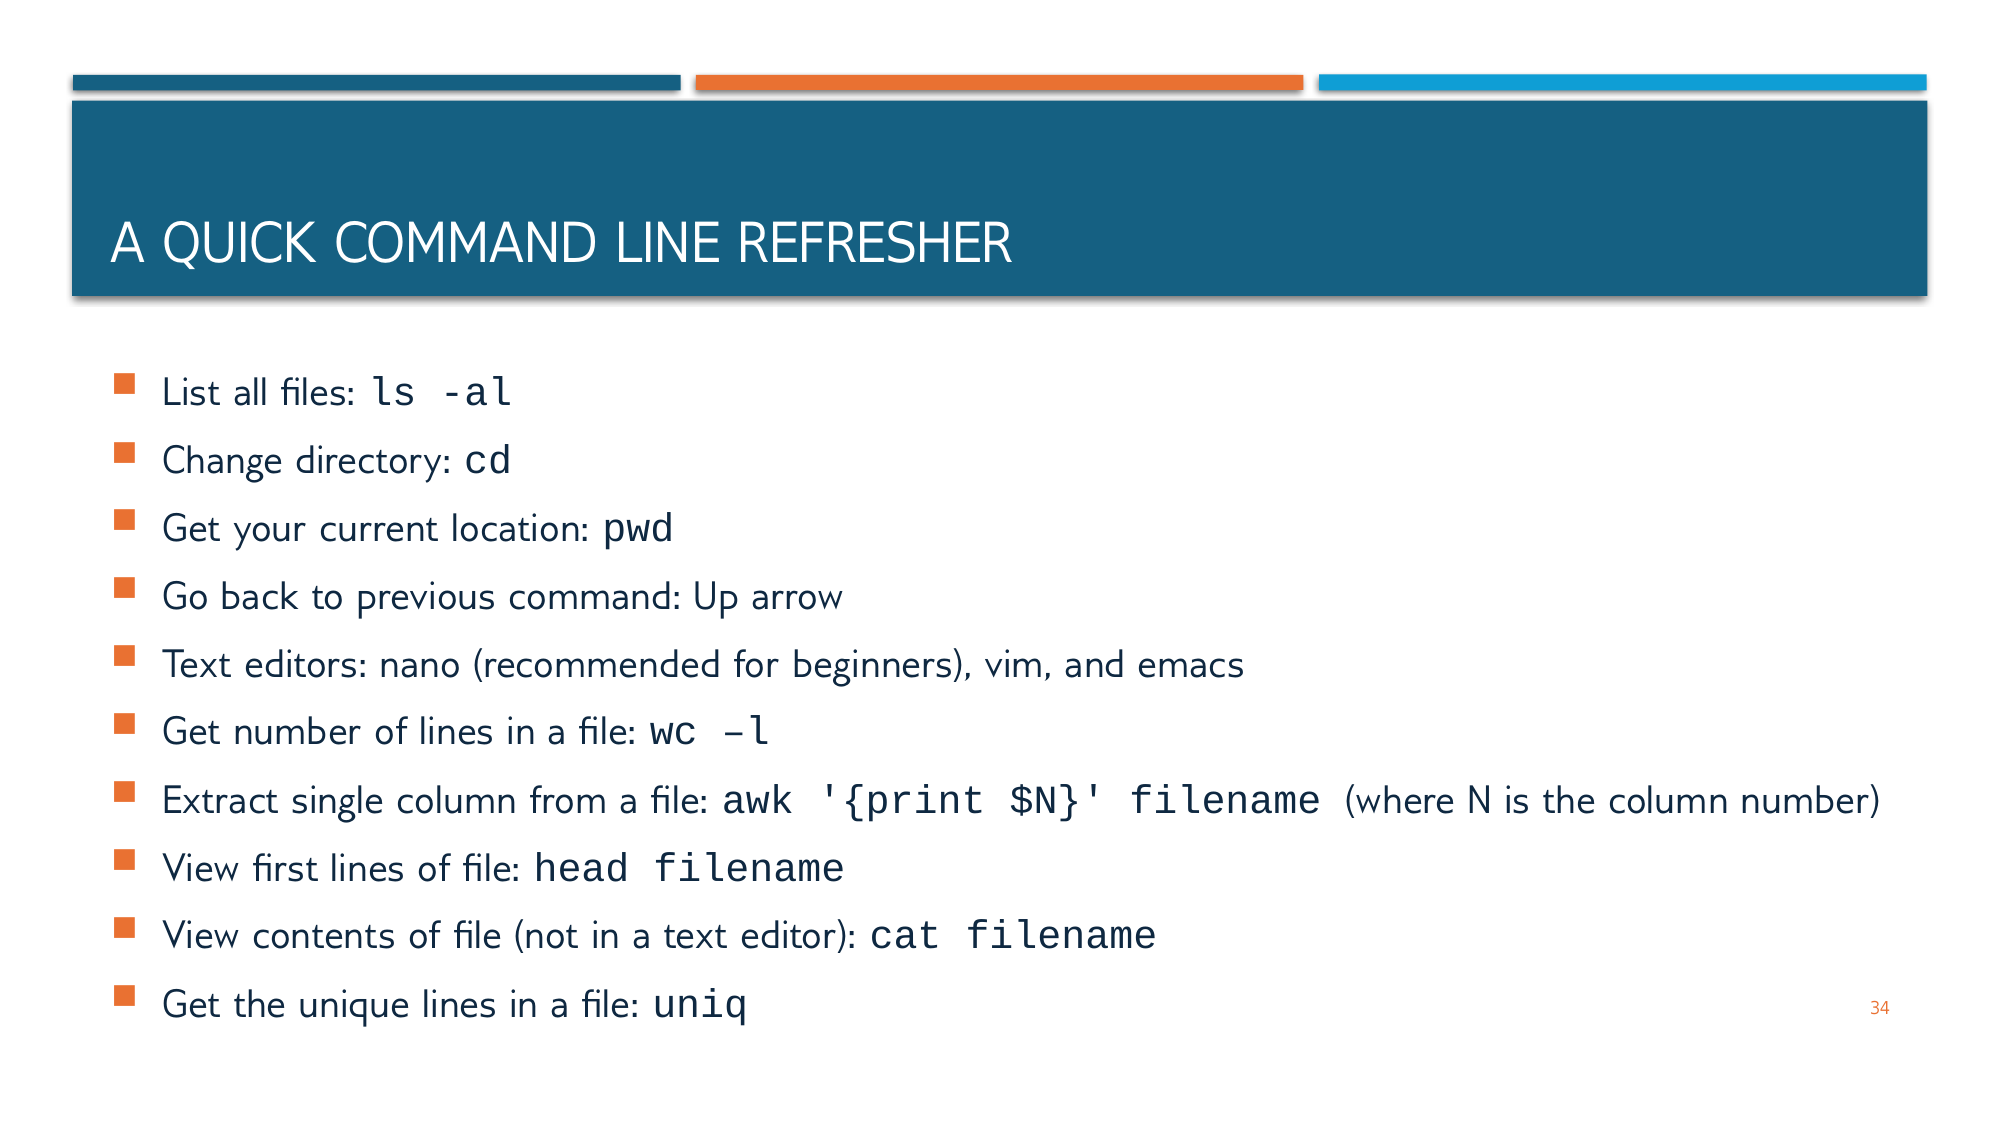

# A quick command line refresher
List all files: ls -al
Change directory: cd
Get your current location: pwd
Go back to previous command: Up arrow
Text editors: nano (recommended for beginners), vim, and emacs
Get number of lines in a file: wc –l
Extract single column from a file: awk '{print $N}' filename (where N is the column number)
View first lines of file: head filename
View contents of file (not in a text editor): cat filename
Get the unique lines in a file: uniq

34